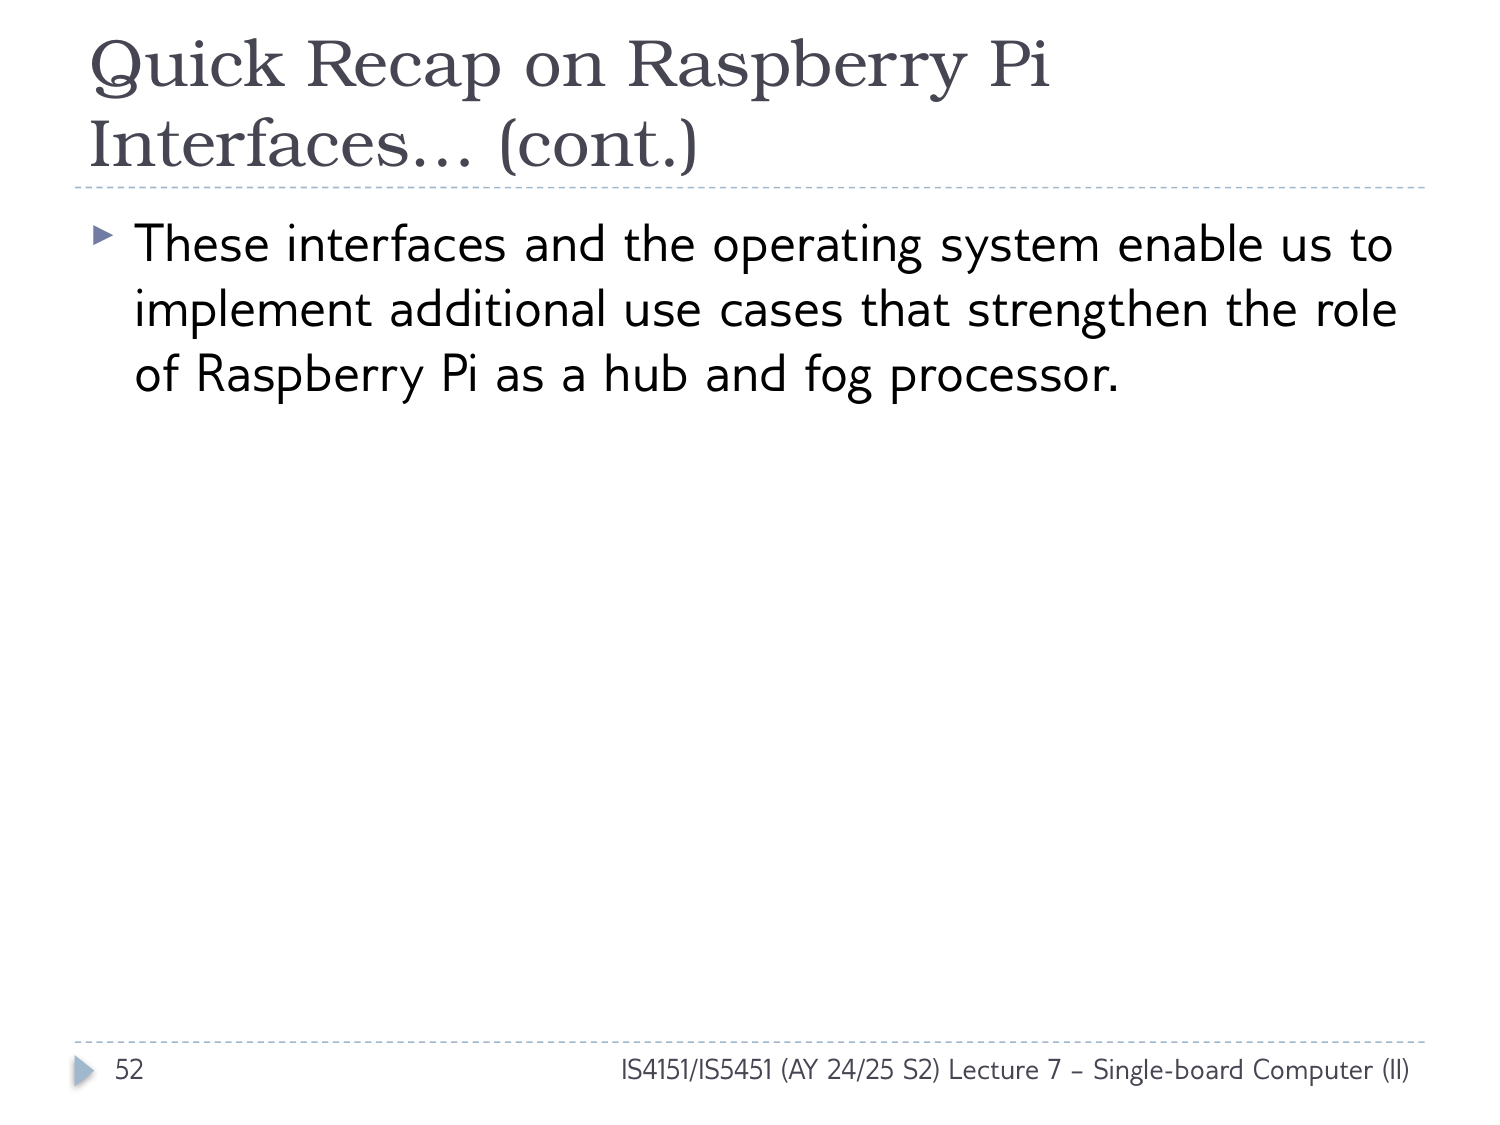

# Quick Recap on Raspberry Pi Interfaces… (cont.)
These interfaces and the operating system enable us to implement additional use cases that strengthen the role of Raspberry Pi as a hub and fog processor.

52
IS4151/IS5451 (AY 24/25 S2) Lecture 7 – Single-board Computer (II)